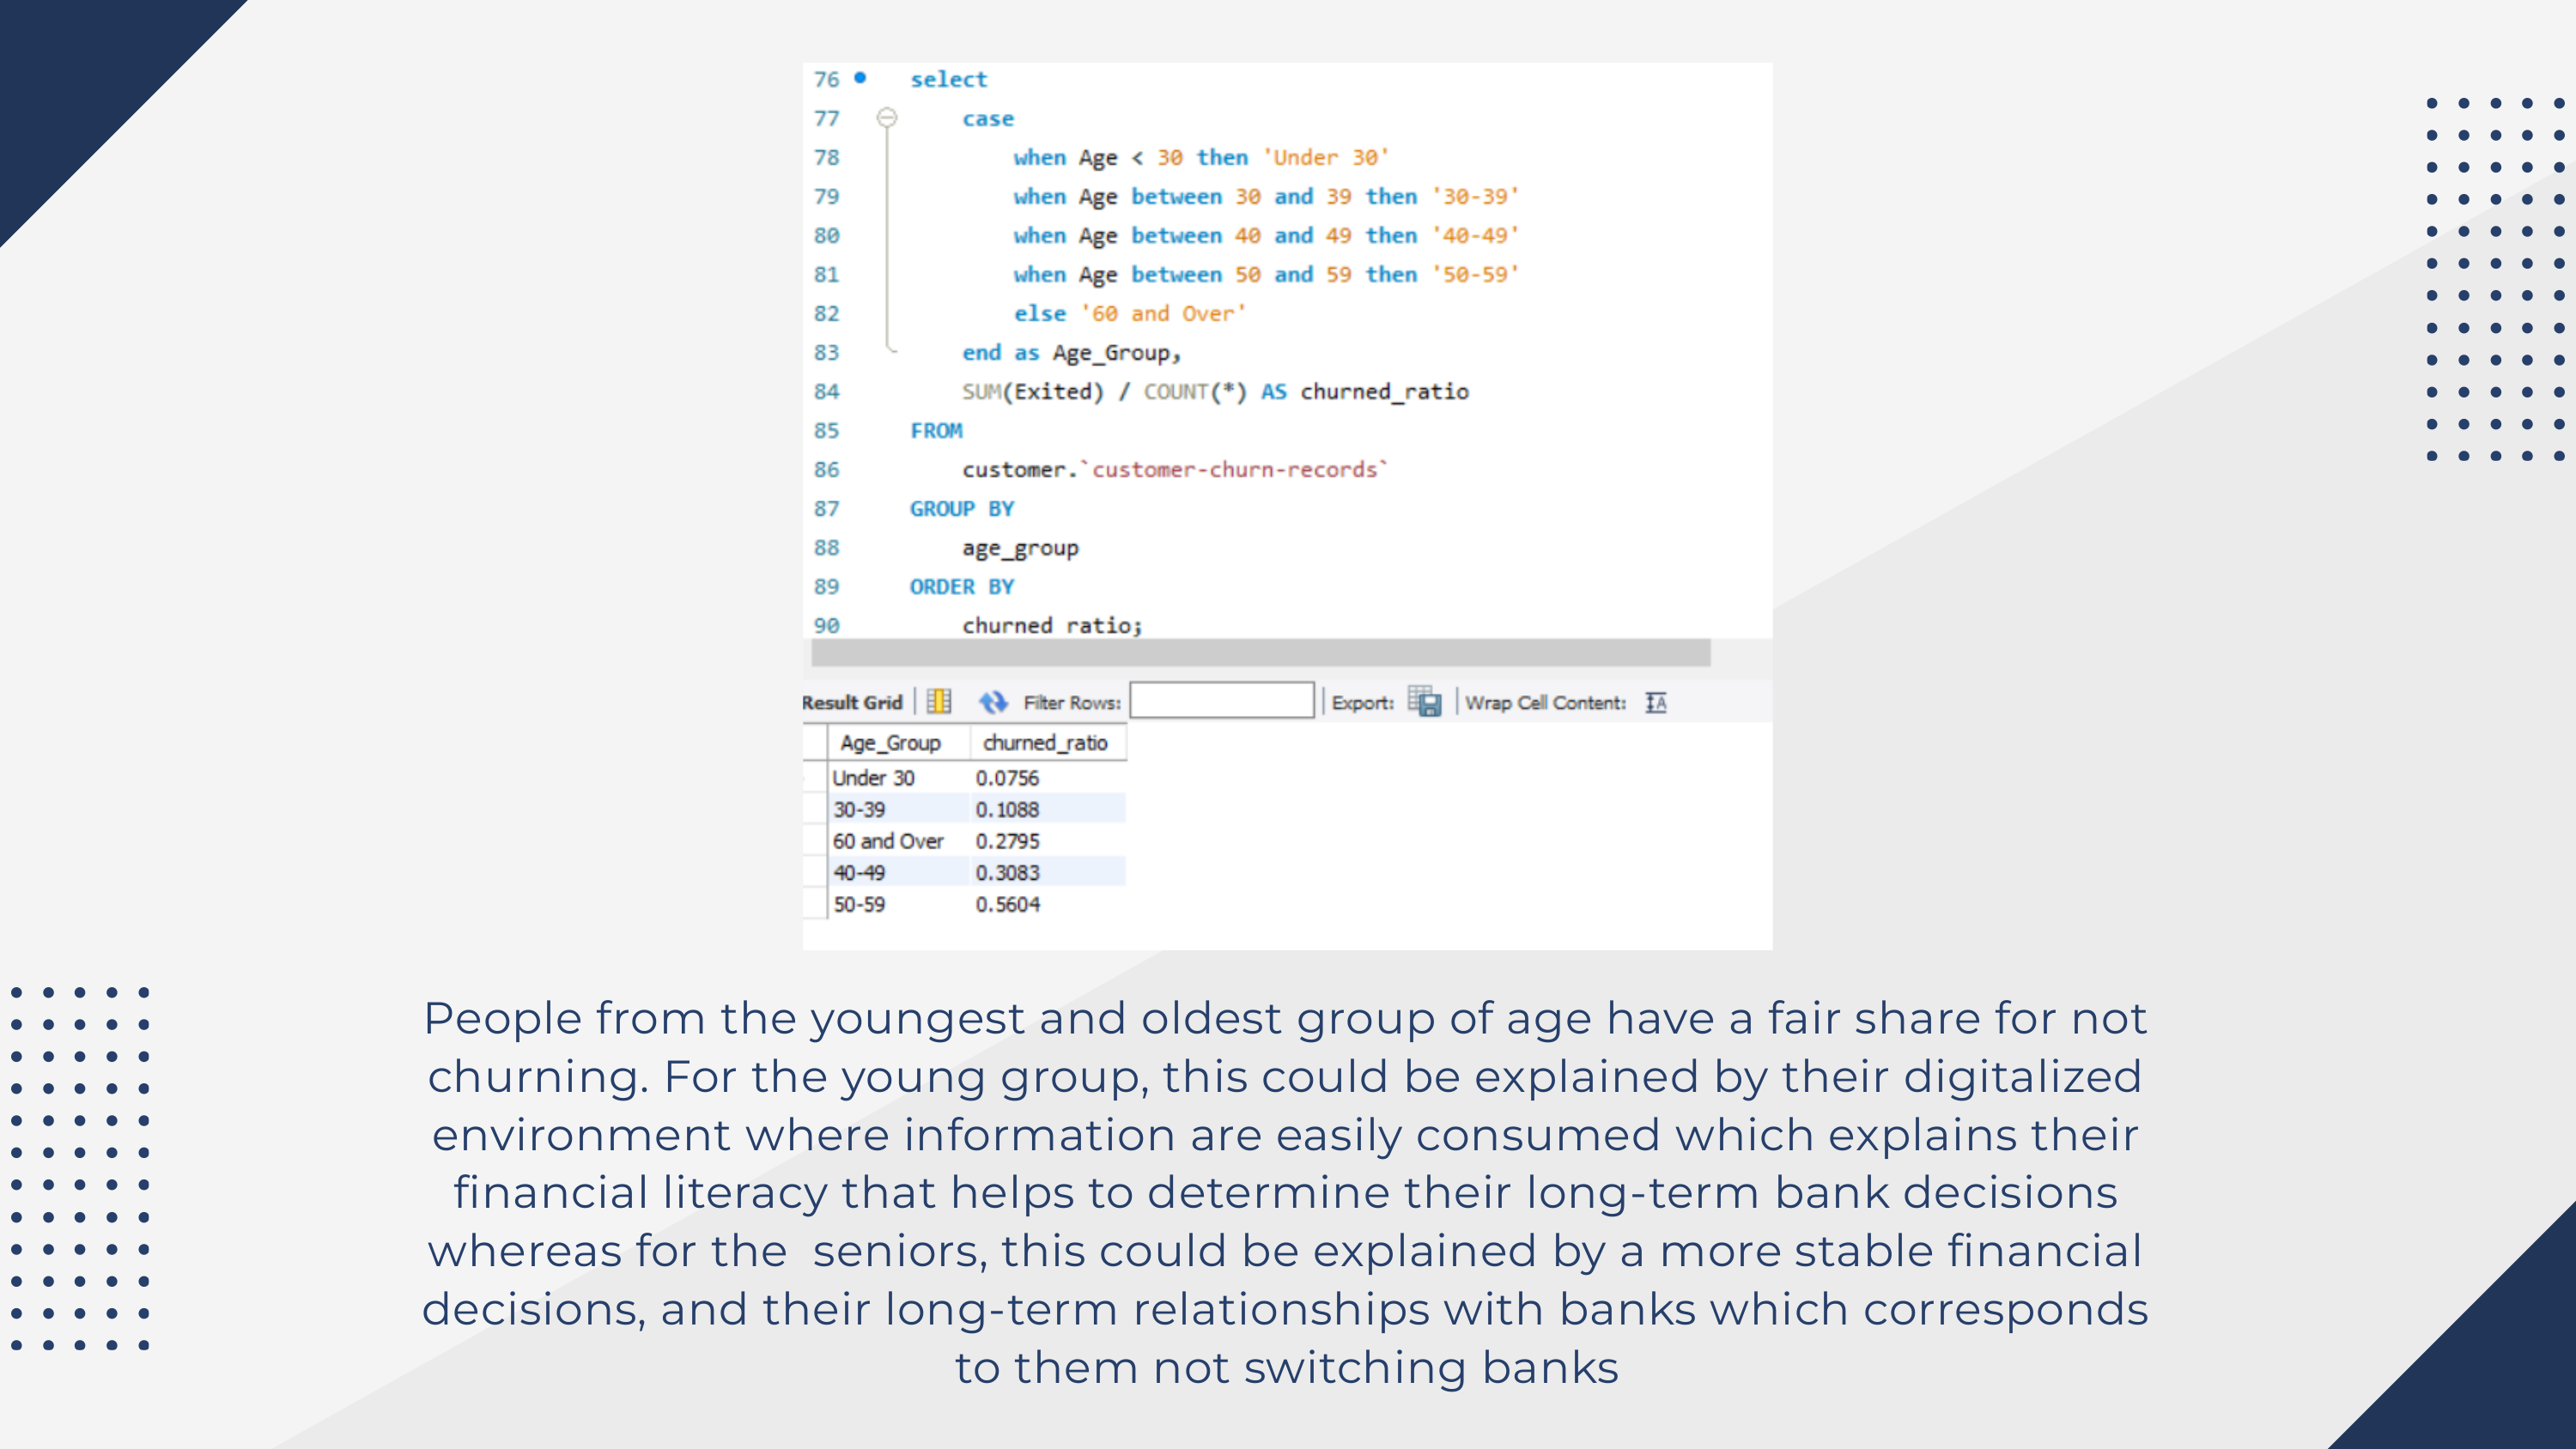

People from the youngest and oldest group of age have a fair share for not churning. For the young group, this could be explained by their digitalized environment where information are easily consumed which explains their financial literacy that helps to determine their long-term bank decisions whereas for the  seniors, this could be explained by a more stable financial decisions, and their long-term relationships with banks which corresponds to them not switching banks